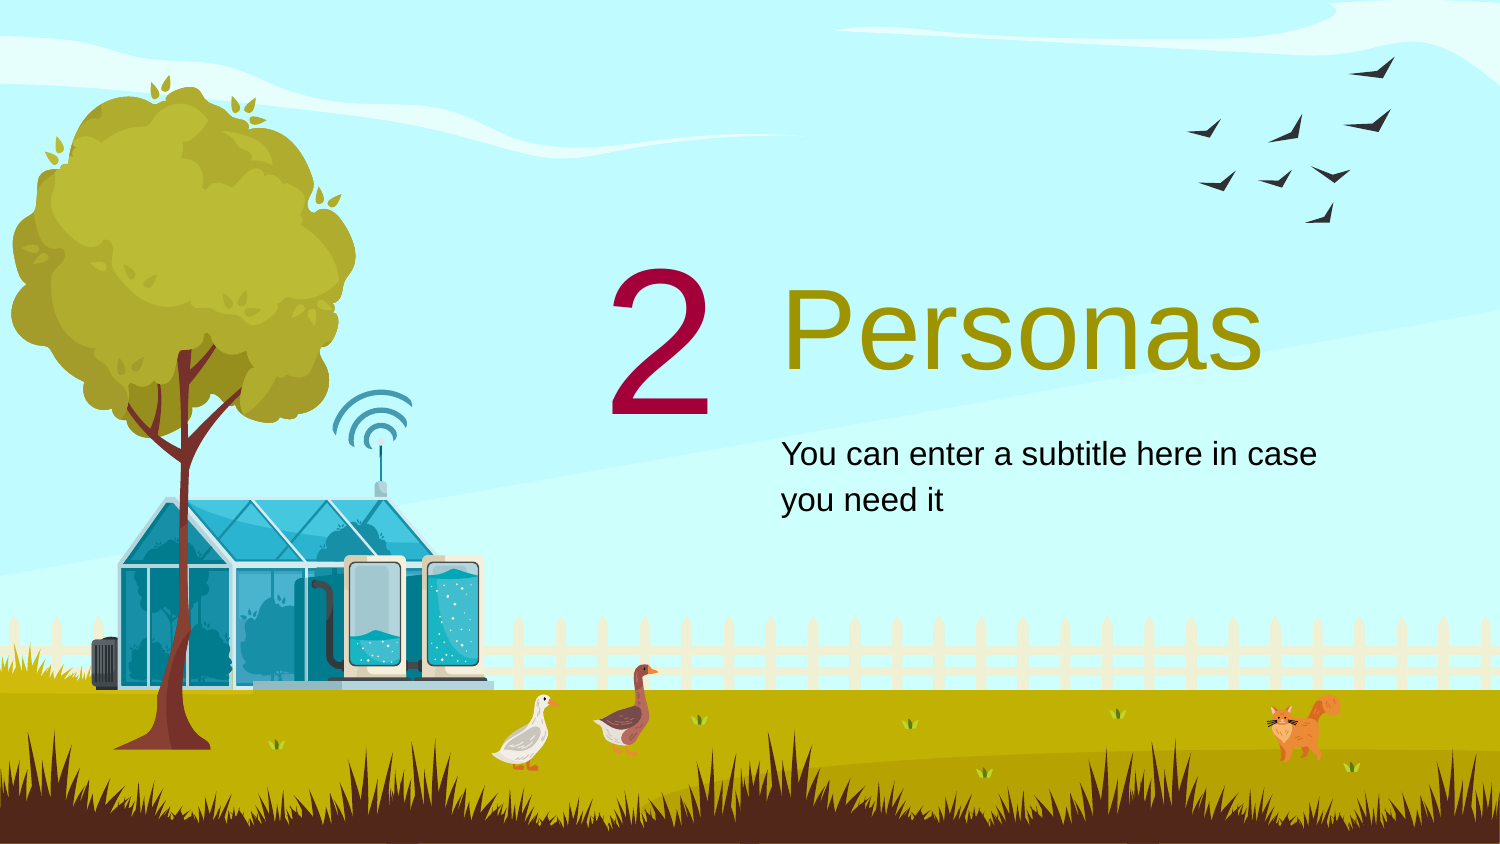

# Personas
2

You can enter a subtitle here in case you need it